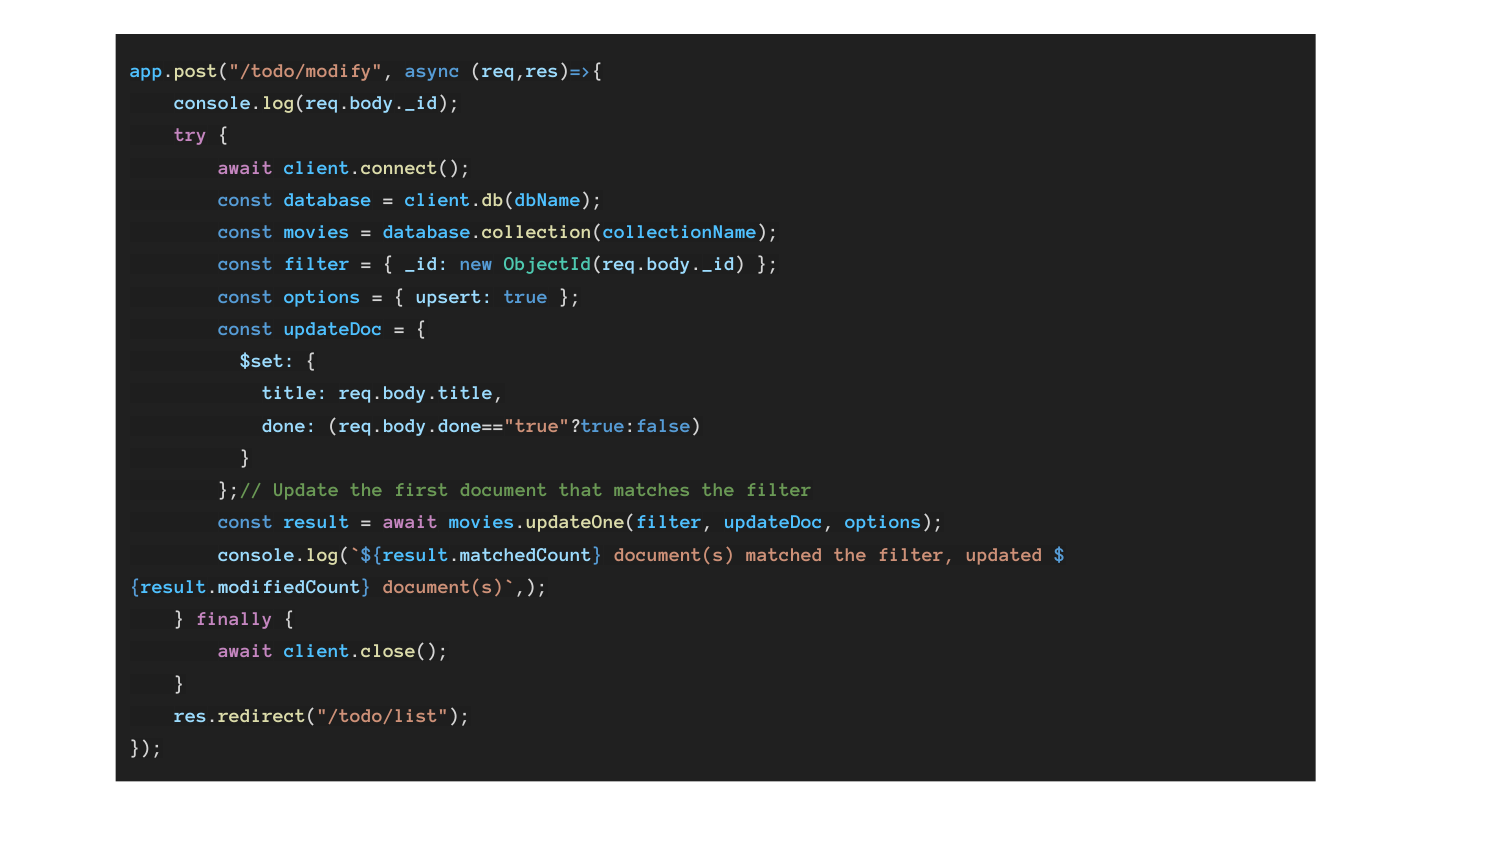

app.post("/todo/modify", async (req,res)=>{
    console.log(req.body._id);
    try {
        await client.connect();
        const database = client.db(dbName);
        const movies = database.collection(collectionName);
        const filter = { _id: new ObjectId(req.body._id) };
        const options = { upsert: true };
        const updateDoc = {
          $set: {
            title: req.body.title,
            done: (req.body.done=="true"?true:false)
          }
        };// Update the first document that matches the filter
        const result = await movies.updateOne(filter, updateDoc, options);
        console.log(`${result.matchedCount} document(s) matched the filter, updated ${result.modifiedCount} document(s)`,);
    } finally {
        await client.close();
    }
    res.redirect("/todo/list");
});